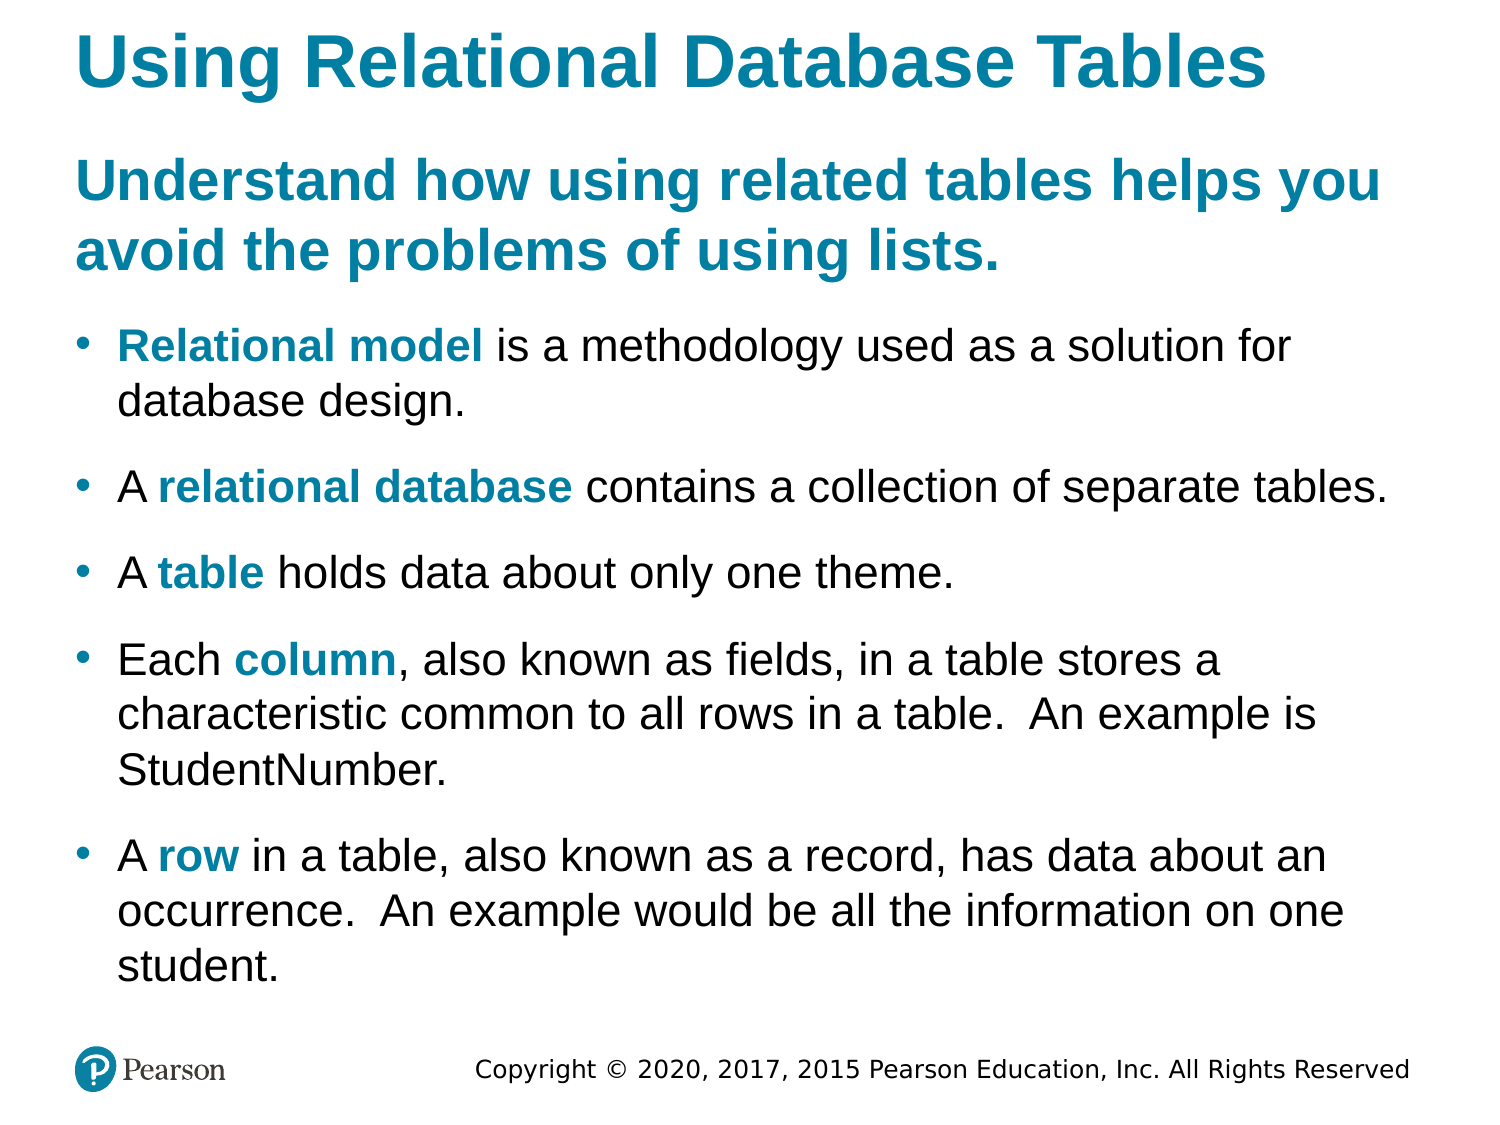

# Using Relational Database Tables
Understand how using related tables helps you avoid the problems of using lists.
Relational model is a methodology used as a solution for database design.
A relational database contains a collection of separate tables.
A table holds data about only one theme.
Each column, also known as fields, in a table stores a characteristic common to all rows in a table.  An example is StudentNumber.
A row in a table, also known as a record, has data about an occurrence.  An example would be all the information on one student.